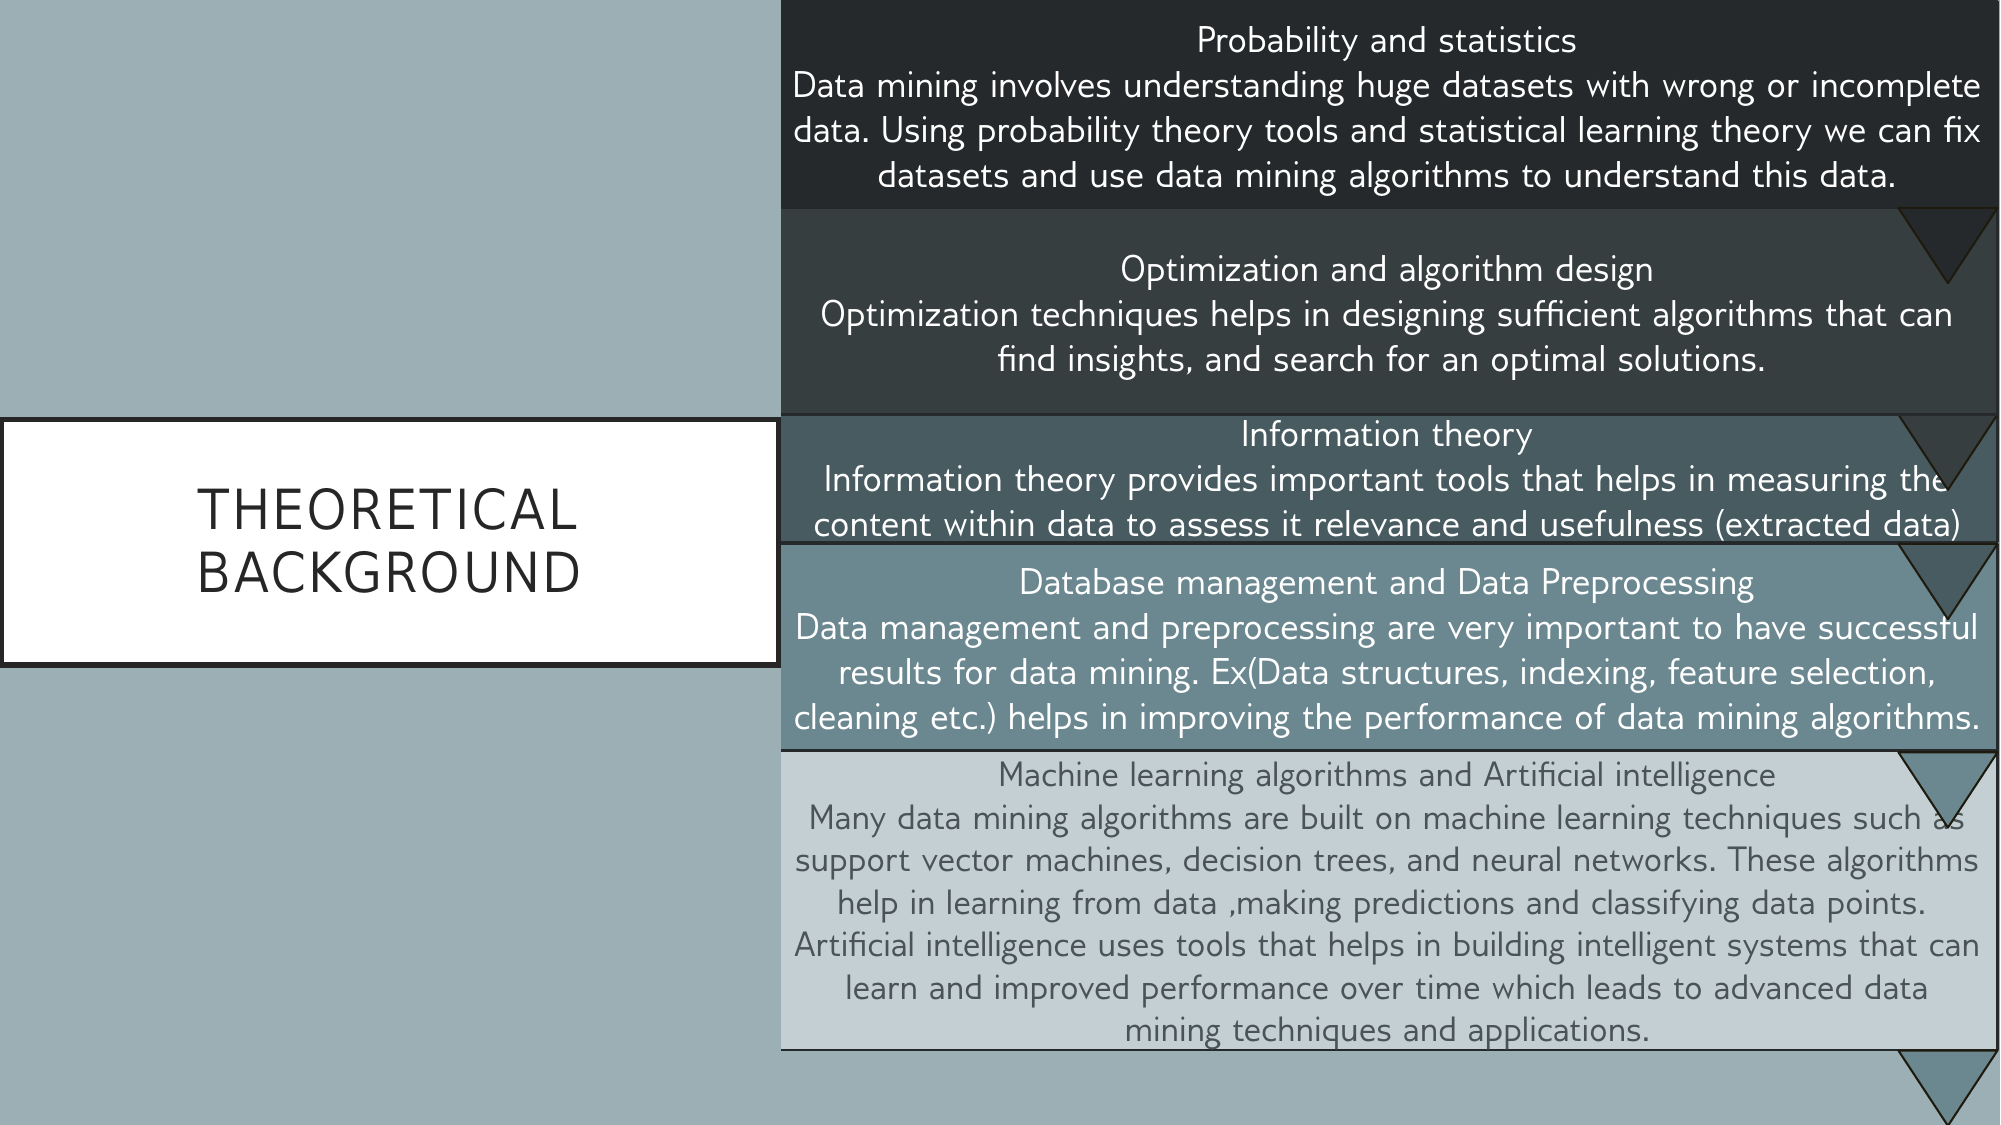

Apache spark
IT is powerful and open-source tool used for huge scale data processing. It provides speed and flexibility however it needs technical expertise such as coding, and it is not beginner friendly. It could be used for fraud detection and personalized recommendations.
KNIME
A user-friendly platform that has a drag and drop interface, it requires no coding and has prebuilt models and data visualization capabilities. However, it has limited flexibility and suitable for complex tasks. It is used for data preprocessing, basic data mining workflows, and exploring relationships through visualization.
Orange
An open-source tool which has a strong data visualization capabilities and it includes various machine learning algorithms. However, it's not suitable for complex tasks. It could be used for exploring and cleaning data, building and testing some classification models, and visualizing relationships.
RapidMiner
A tool that is suitable for people with different skills and combines visual interface with prebuilt models
Python
Flexible and powerful tool but requires programming knowledge
Google Cloud Platform
A cloud based platform that includes pre built models and tools hi
Data Mining Tools

Probability and statistics
Data mining involves understanding huge datasets with wrong or incomplete data. Using probability theory tools and statistical learning theory we can fix datasets and use data mining algorithms to understand this data.

Optimization and algorithm design
Optimization techniques helps in designing sufficient algorithms that can find insights, and search for an optimal solutions.

Information theory
Information theory provides important tools that helps in measuring the content within data to assess it relevance and usefulness (extracted data)

# Theoretical Background
Database management and Data Preprocessing
Data management and preprocessing are very important to have successful results for data mining. Ex(Data structures, indexing, feature selection, cleaning etc.) helps in improving the performance of data mining algorithms.

Machine learning algorithms and Artificial intelligence
Many data mining algorithms are built on machine learning techniques such as support vector machines, decision trees, and neural networks. These algorithms help in learning from data ,making predictions and classifying data points.
Artificial intelligence uses tools that helps in building intelligent systems that can learn and improved performance over time which leads to advanced data mining techniques and applications.

Data mining combines its theoretical foundation from mathematics, statistics, computer science, as well as information theory.